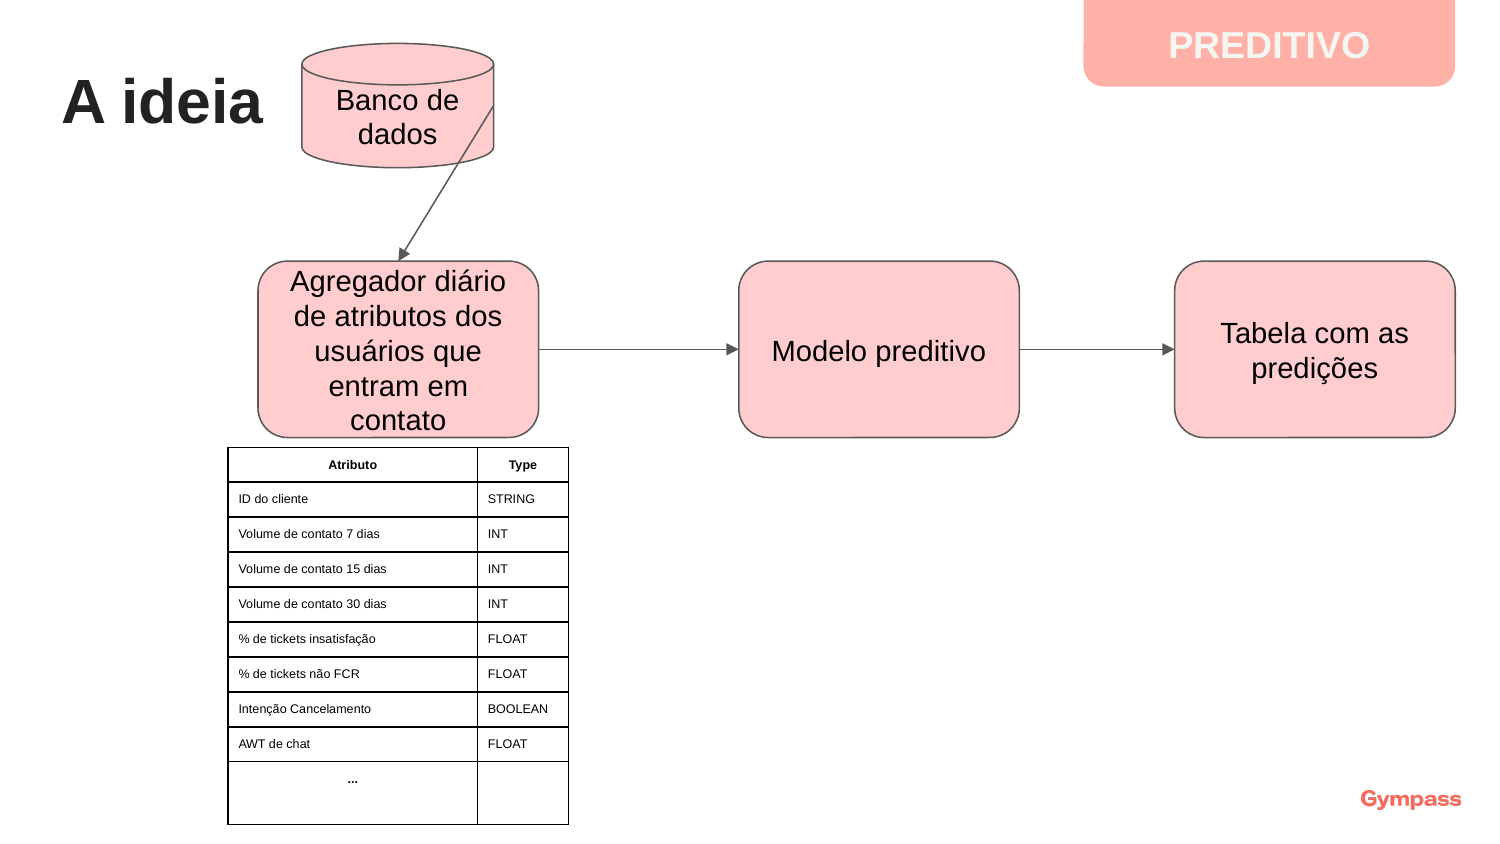

PREDITIVO
Banco de dados
A ideia
SPECIAL CHANNELS
Agregador diário de atributos dos usuários que entram em contato
Modelo preditivo
Tabela com as predições
CUSTOMER INSIGHTS
| Atributo | Type |
| --- | --- |
| ID do cliente | STRING |
| Volume de contato 7 dias | INT |
| Volume de contato 15 dias | INT |
| Volume de contato 30 dias | INT |
| % de tickets insatisfação | FLOAT |
| % de tickets não FCR | FLOAT |
| Intenção Cancelamento | BOOLEAN |
| AWT de chat | FLOAT |
| ... |  |
QUALIDADE / TREINAMENTO
LIDERANÇA CX